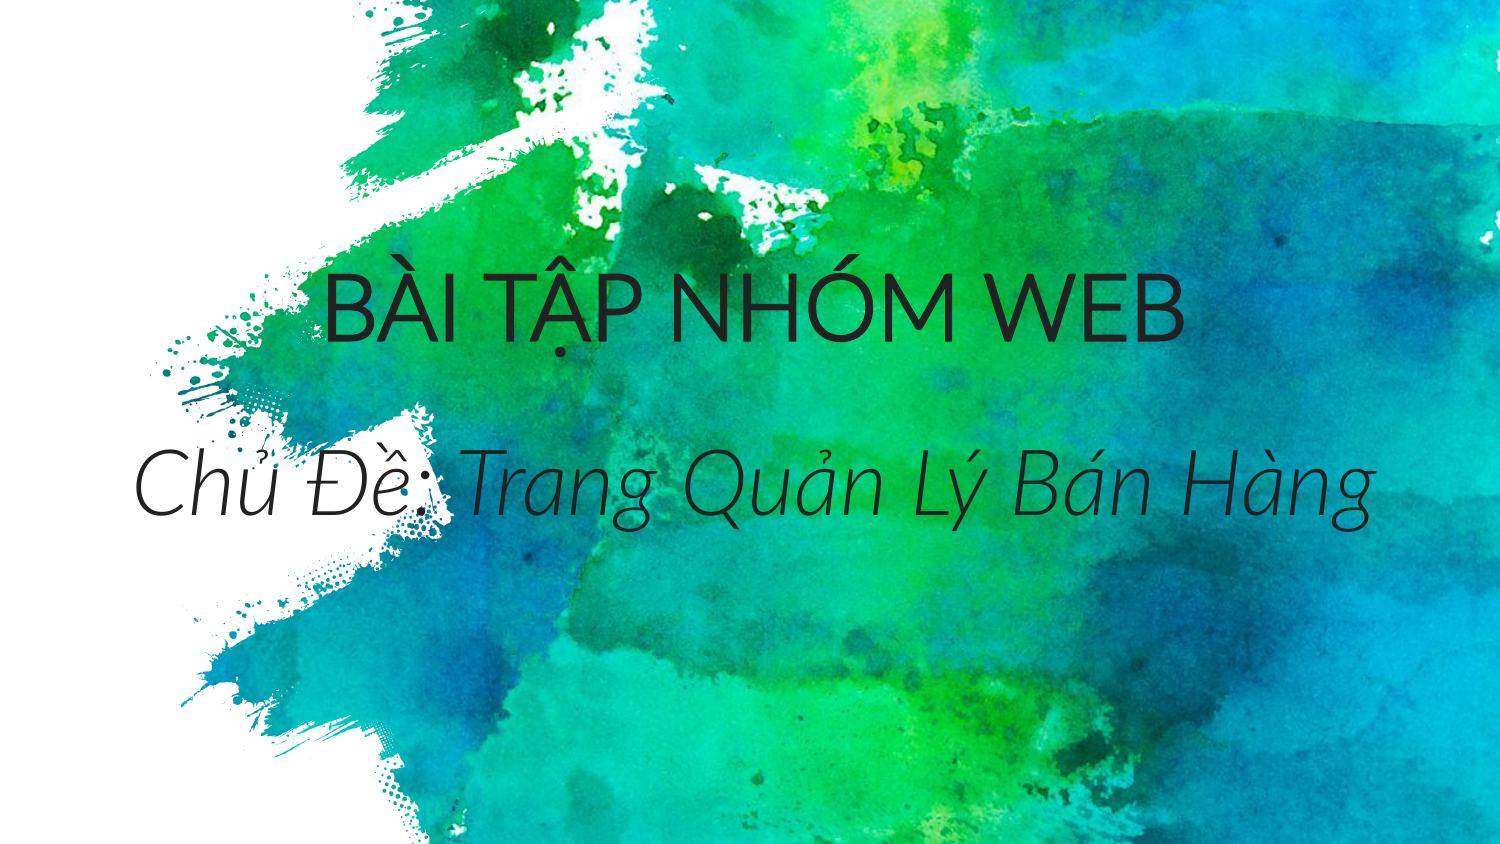

# BÀI TẬP NHÓM WEB Chủ Đề: Trang Quản Lý Bán Hàng